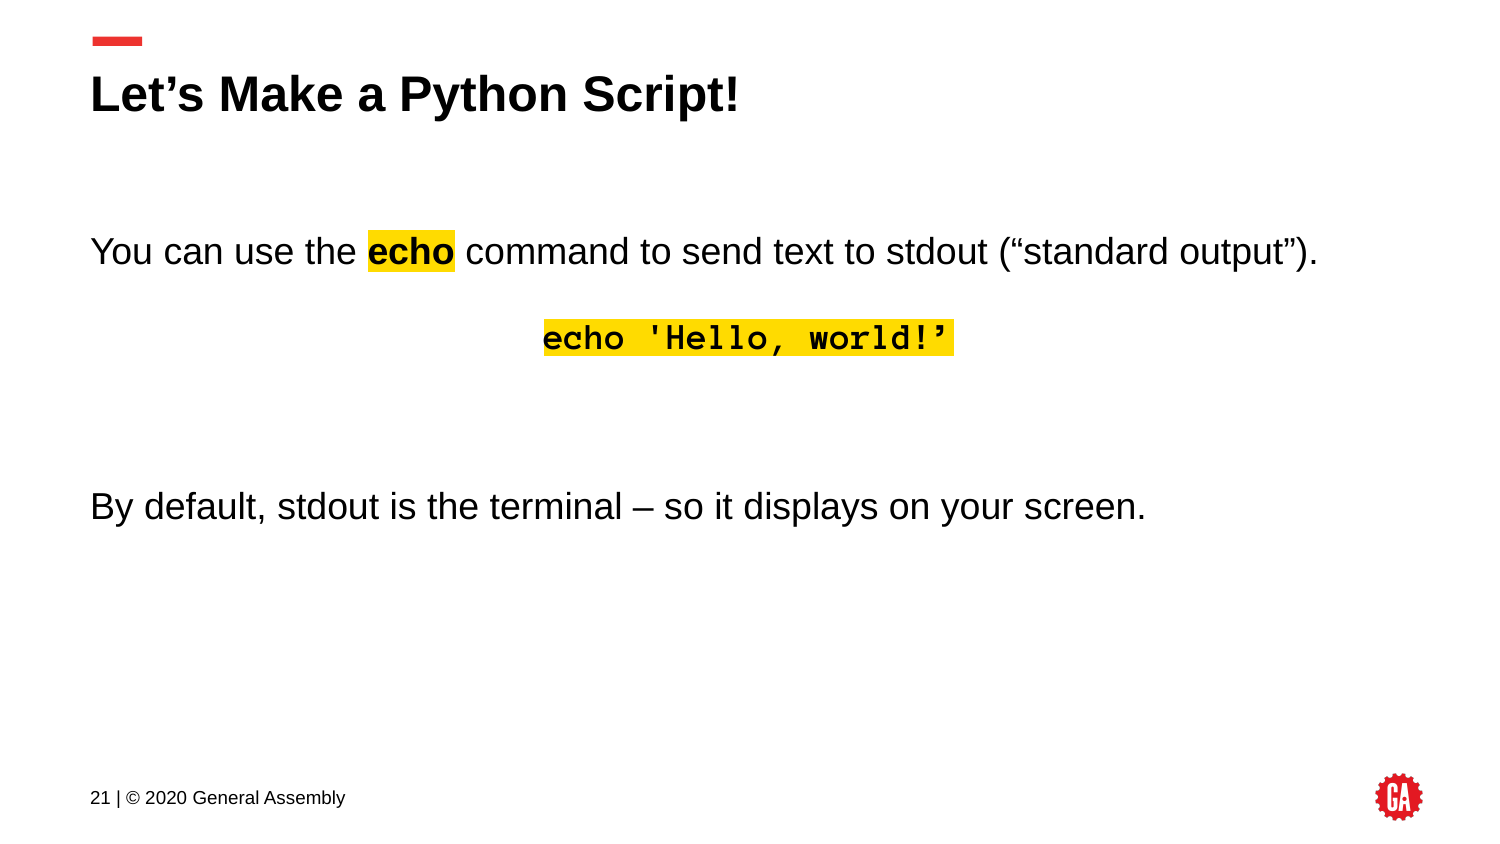

# Let’s Make a Python Script!
You can use the echo command to send text to stdout (“standard output”).
echo 'Hello, world!’

By default, stdout is the terminal – so it displays on your screen.
21 | © 2020 General Assembly